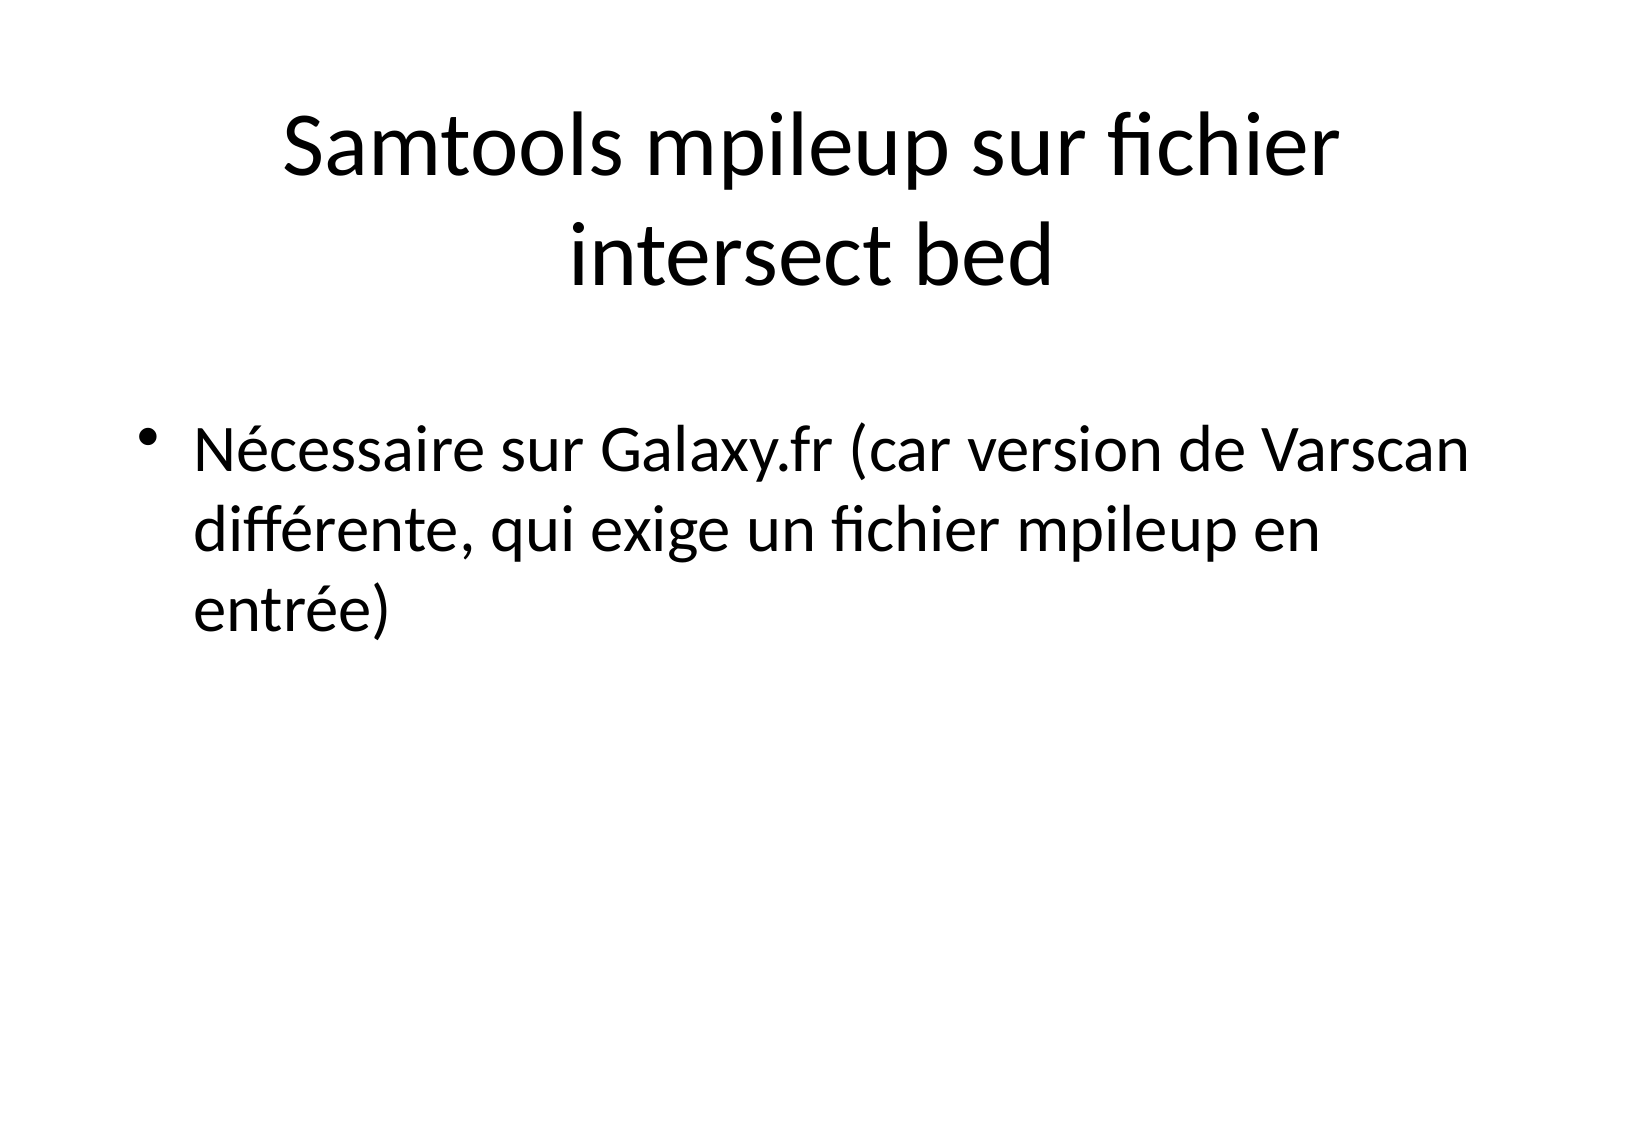

# Samtools mpileup sur fichier intersect bed
Nécessaire sur Galaxy.fr (car version de Varscan différente, qui exige un fichier mpileup en entrée)